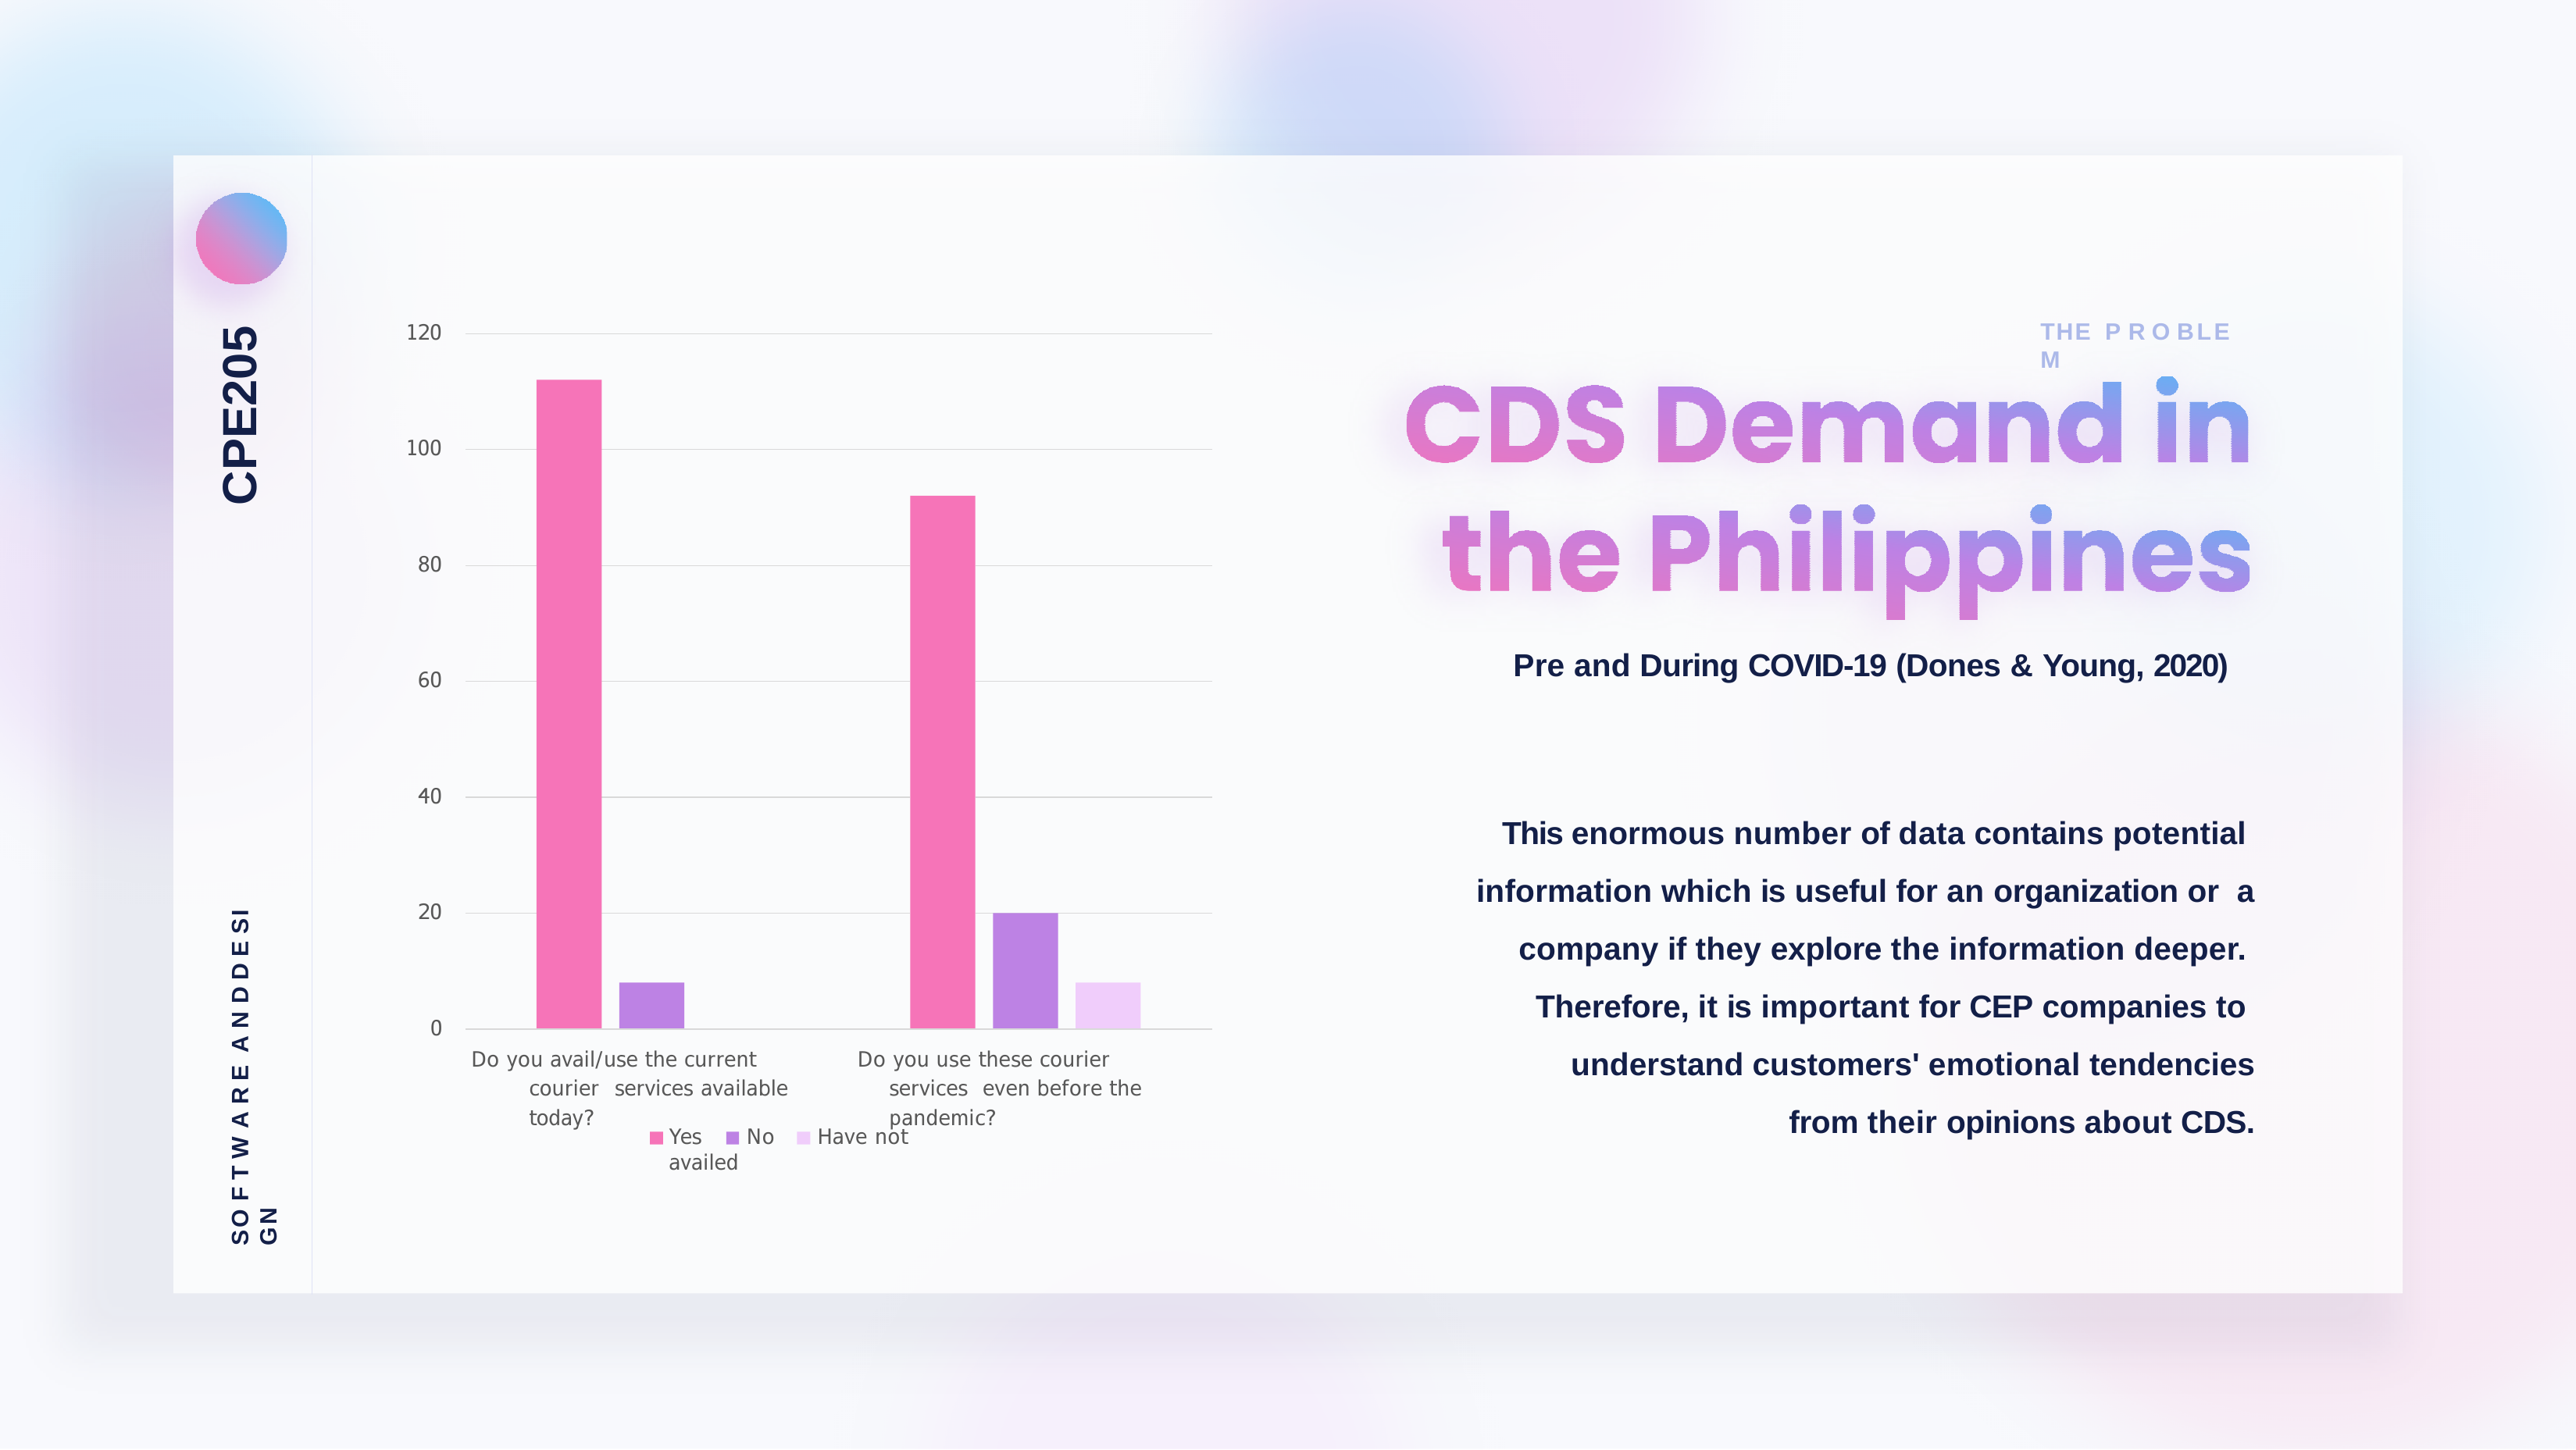

THE P R O BLE M
120
CPE205

100

80

Pre and During COVID-19 (Dones & Young, 2020)
60

40
This enormous number of data contains potential  information which is useful for an organization or  a company if they explore the information deeper.  Therefore, it is important for CEP companies to  understand customers' emotional tendencies
from their opinions about CDS.

SO F T W A R E A N D D E SI GN
20

0

Do you avail/use the current courier  services available today?
Do you use these courier services  even before the pandemic?

Yes	No	Have not availed